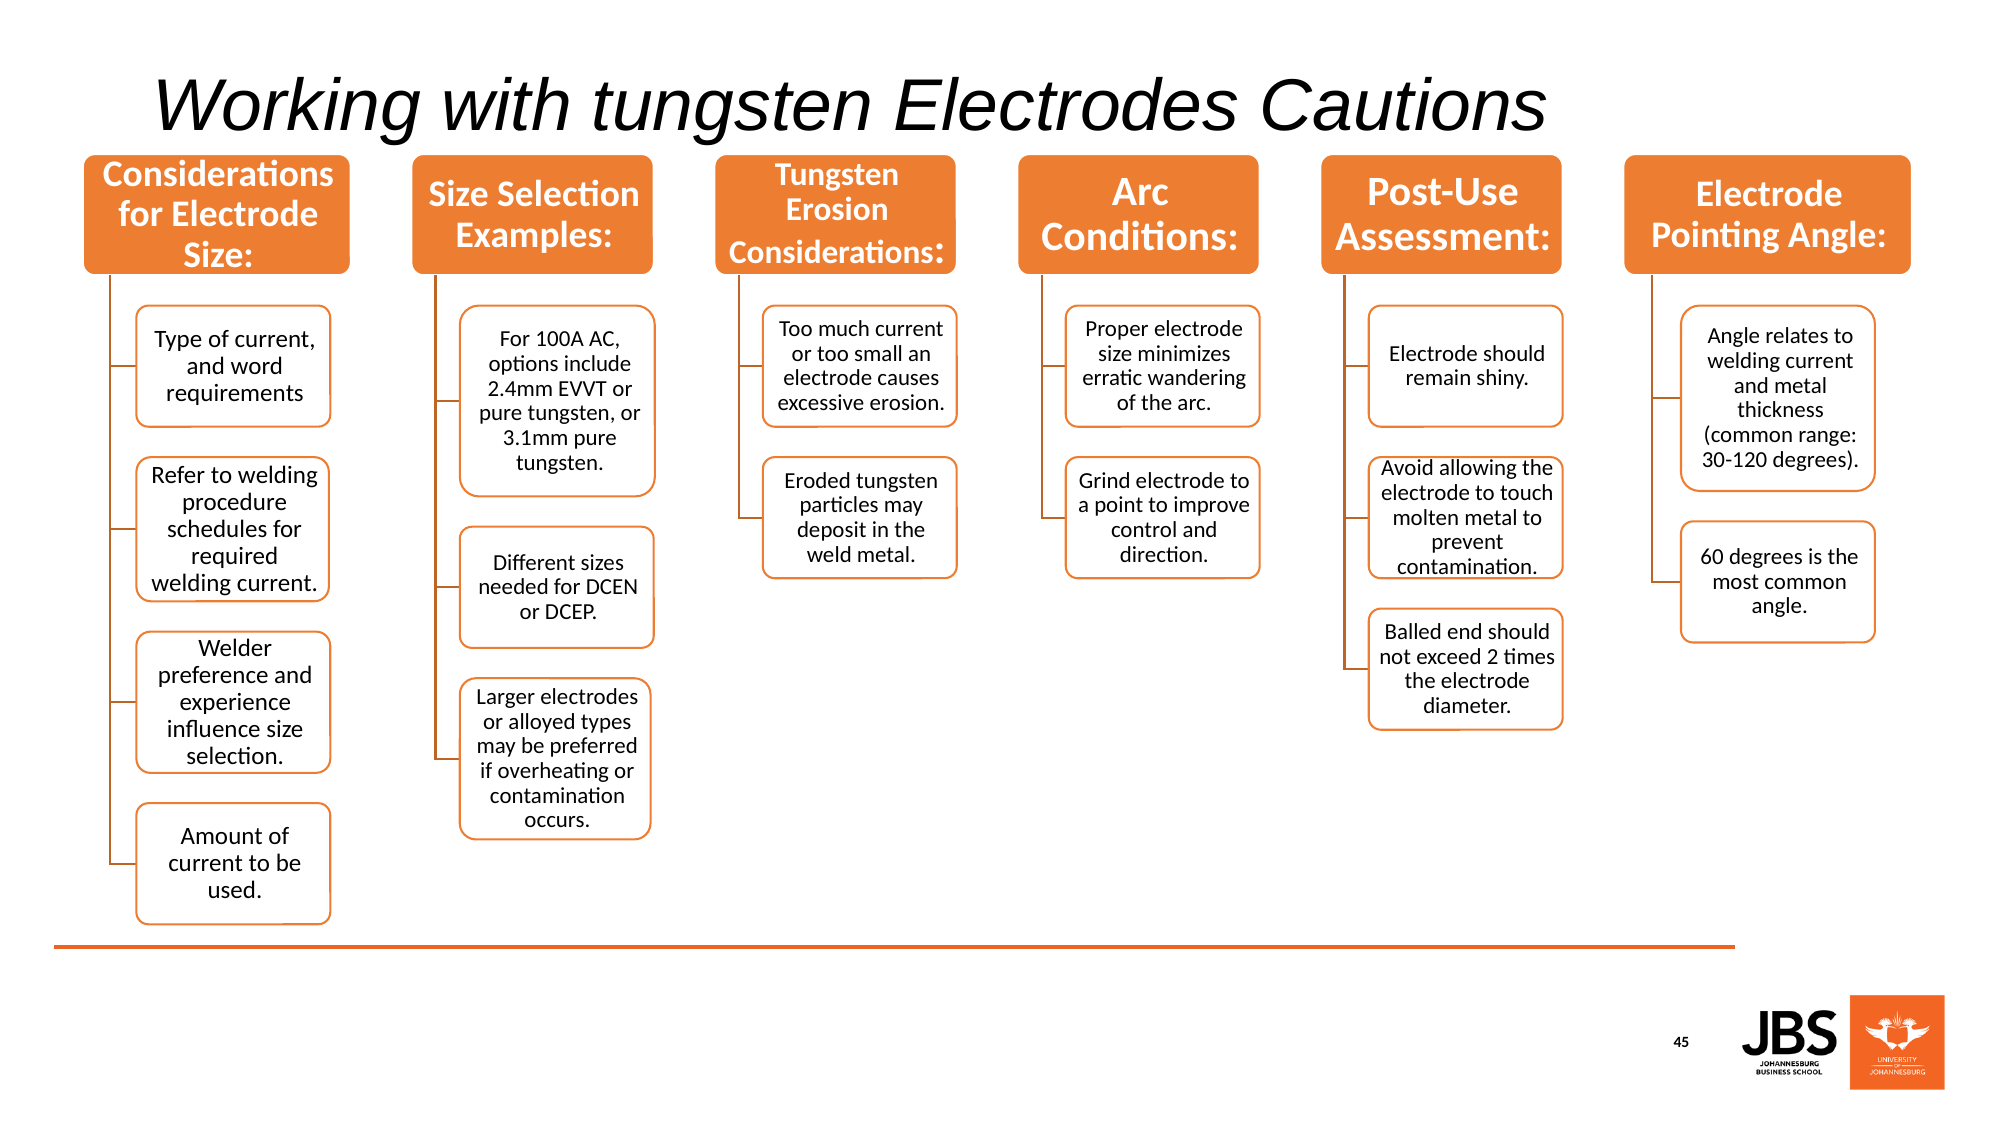

# Working with tungsten Electrodes Cautions
Considerations for Electrode Size:
Type of current, and word requirements
Refer to welding procedure schedules for required welding current.
Welder preference and experience influence size selection.
Amount of current to be used.
Size Selection Examples:
For 100A AC, options include 2.4mm EVVT or pure tungsten, or 3.1mm pure tungsten.
Different sizes needed for DCEN or DCEP.
Larger electrodes or alloyed types may be preferred if overheating or contamination occurs.
Tungsten Erosion Considerations:
Too much current or too small an electrode causes excessive erosion.
Eroded tungsten particles may deposit in the weld metal.
Arc Conditions:
Proper electrode size minimizes erratic wandering of the arc.
Grind electrode to a point to improve control and direction.
Post-Use Assessment:
Electrode should remain shiny.
Avoid allowing the electrode to touch molten metal to prevent contamination.
Balled end should not exceed 2 times the electrode diameter.
Electrode Pointing Angle:
Angle relates to welding current and metal thickness (common range: 30-120 degrees).
60 degrees is the most common angle.